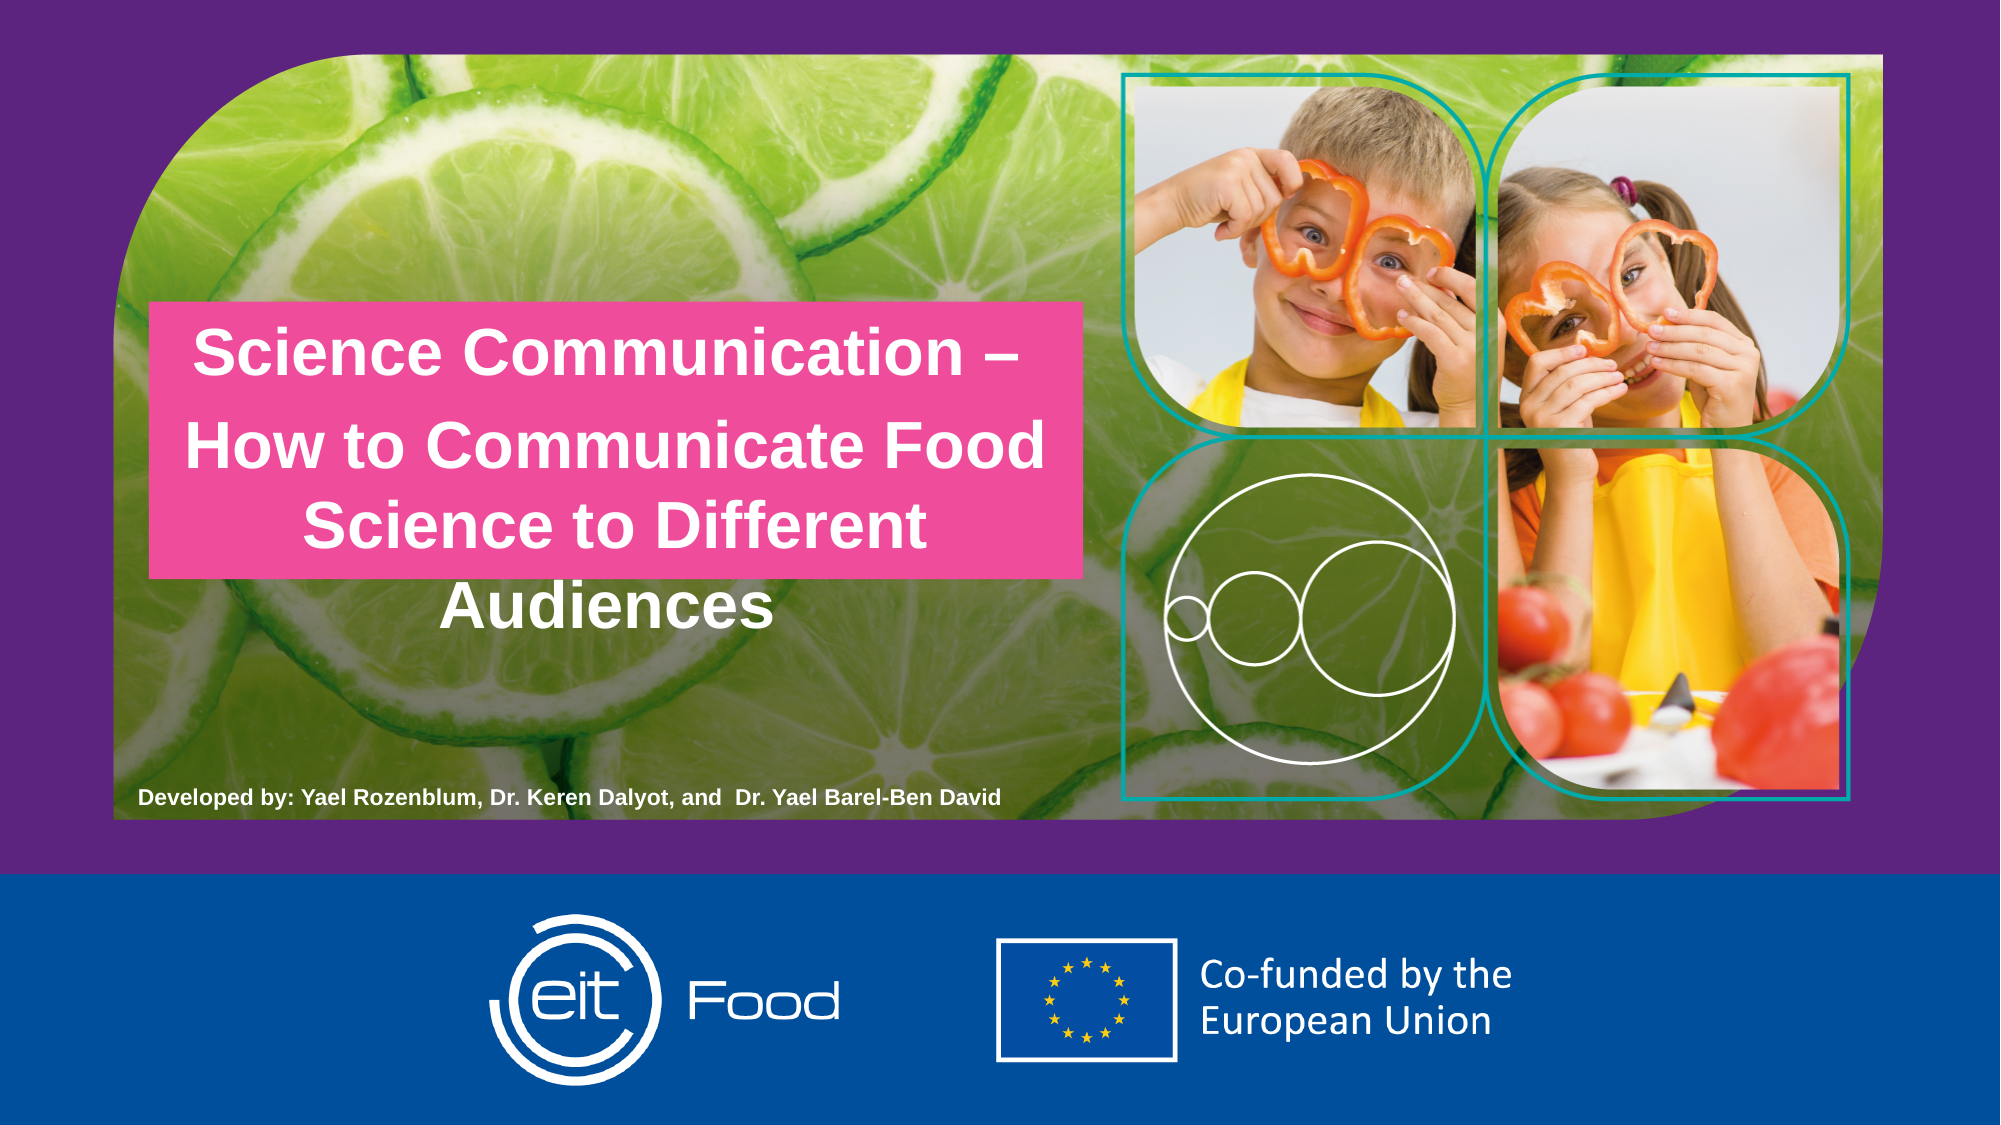

Science Communication –
How to Communicate Food Science to Different Audiences
Developed by: Yael Rozenblum, Dr. Keren Dalyot, and  Dr. Yael Barel-Ben David